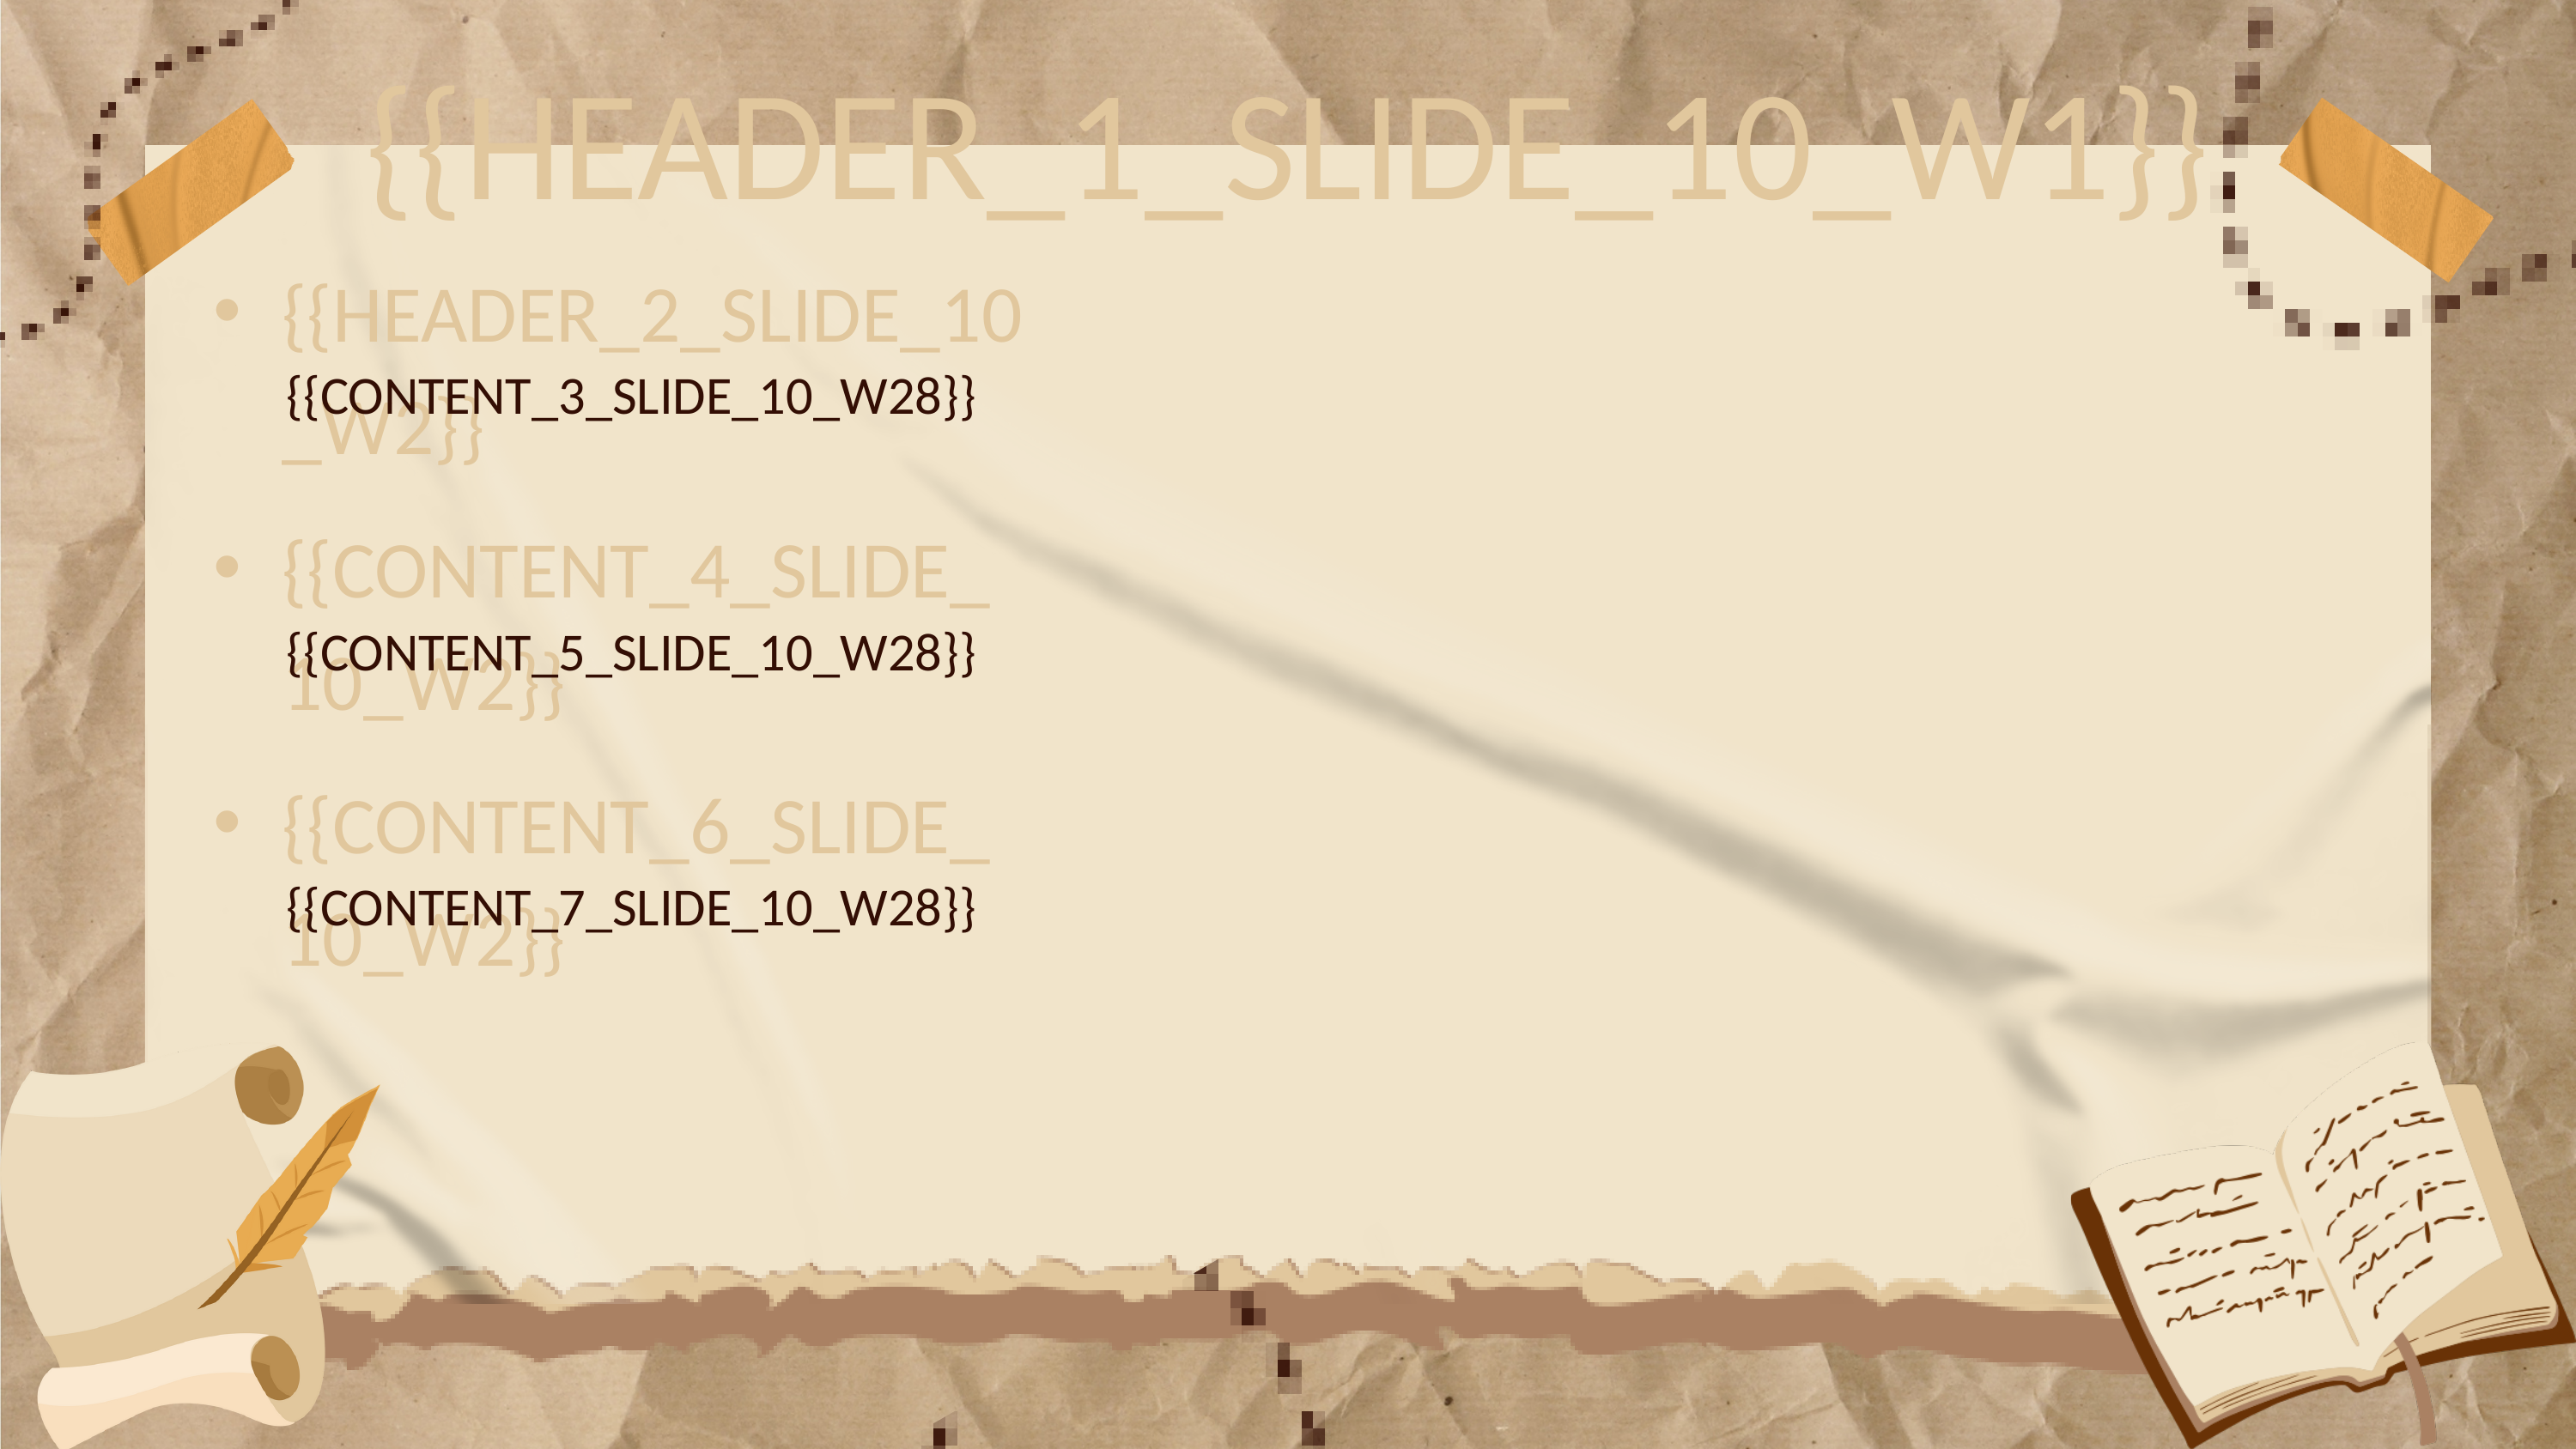

{{HEADER_1_SLIDE_10_W1}}

{{HEADER_2_SLIDE_10_W2}}
{{CONTENT_3_SLIDE_10_W28}}
{{CONTENT_4_SLIDE_10_W2}}
{{CONTENT_5_SLIDE_10_W28}}

{{CONTENT_6_SLIDE_10_W2}}
{{CONTENT_7_SLIDE_10_W28}}